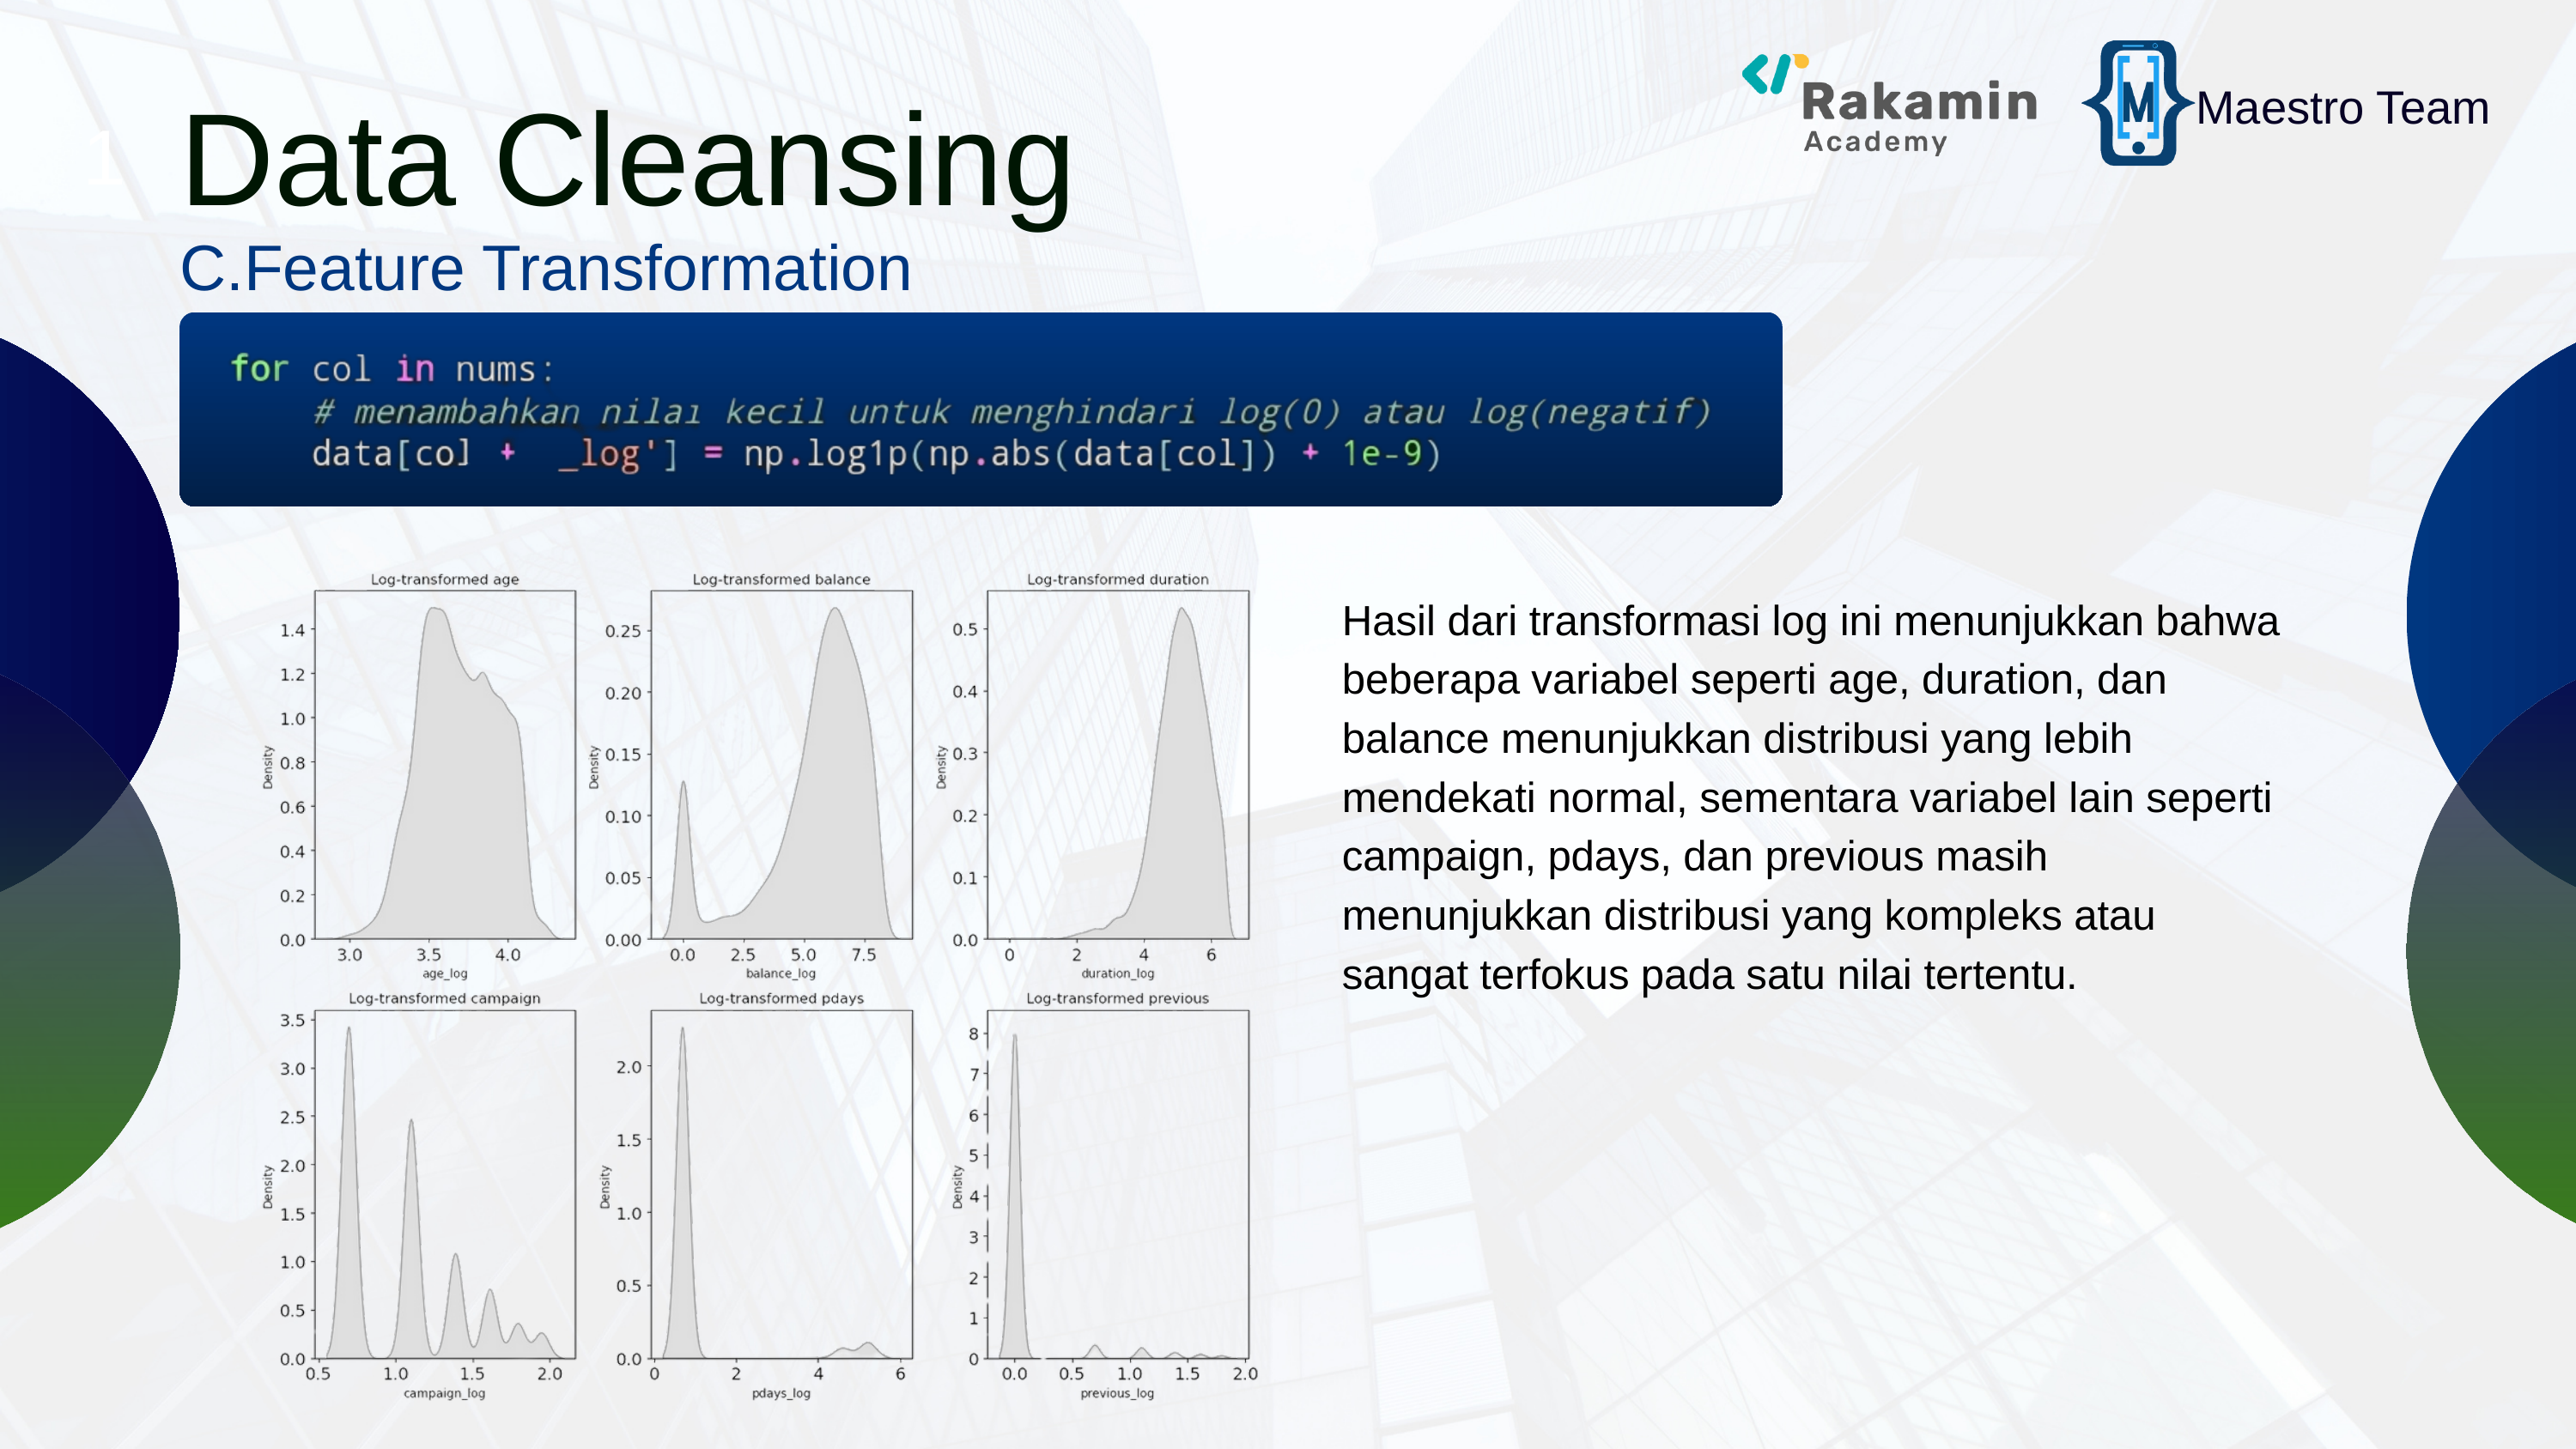

Data Cleansing
Maestro Team
1
C.Feature Transformation

Hasil dari transformasi log ini menunjukkan bahwa beberapa variabel seperti age, duration, dan balance menunjukkan distribusi yang lebih mendekati normal, sementara variabel lain seperti campaign, pdays, dan previous masih menunjukkan distribusi yang kompleks atau sangat terfokus pada satu nilai tertentu.